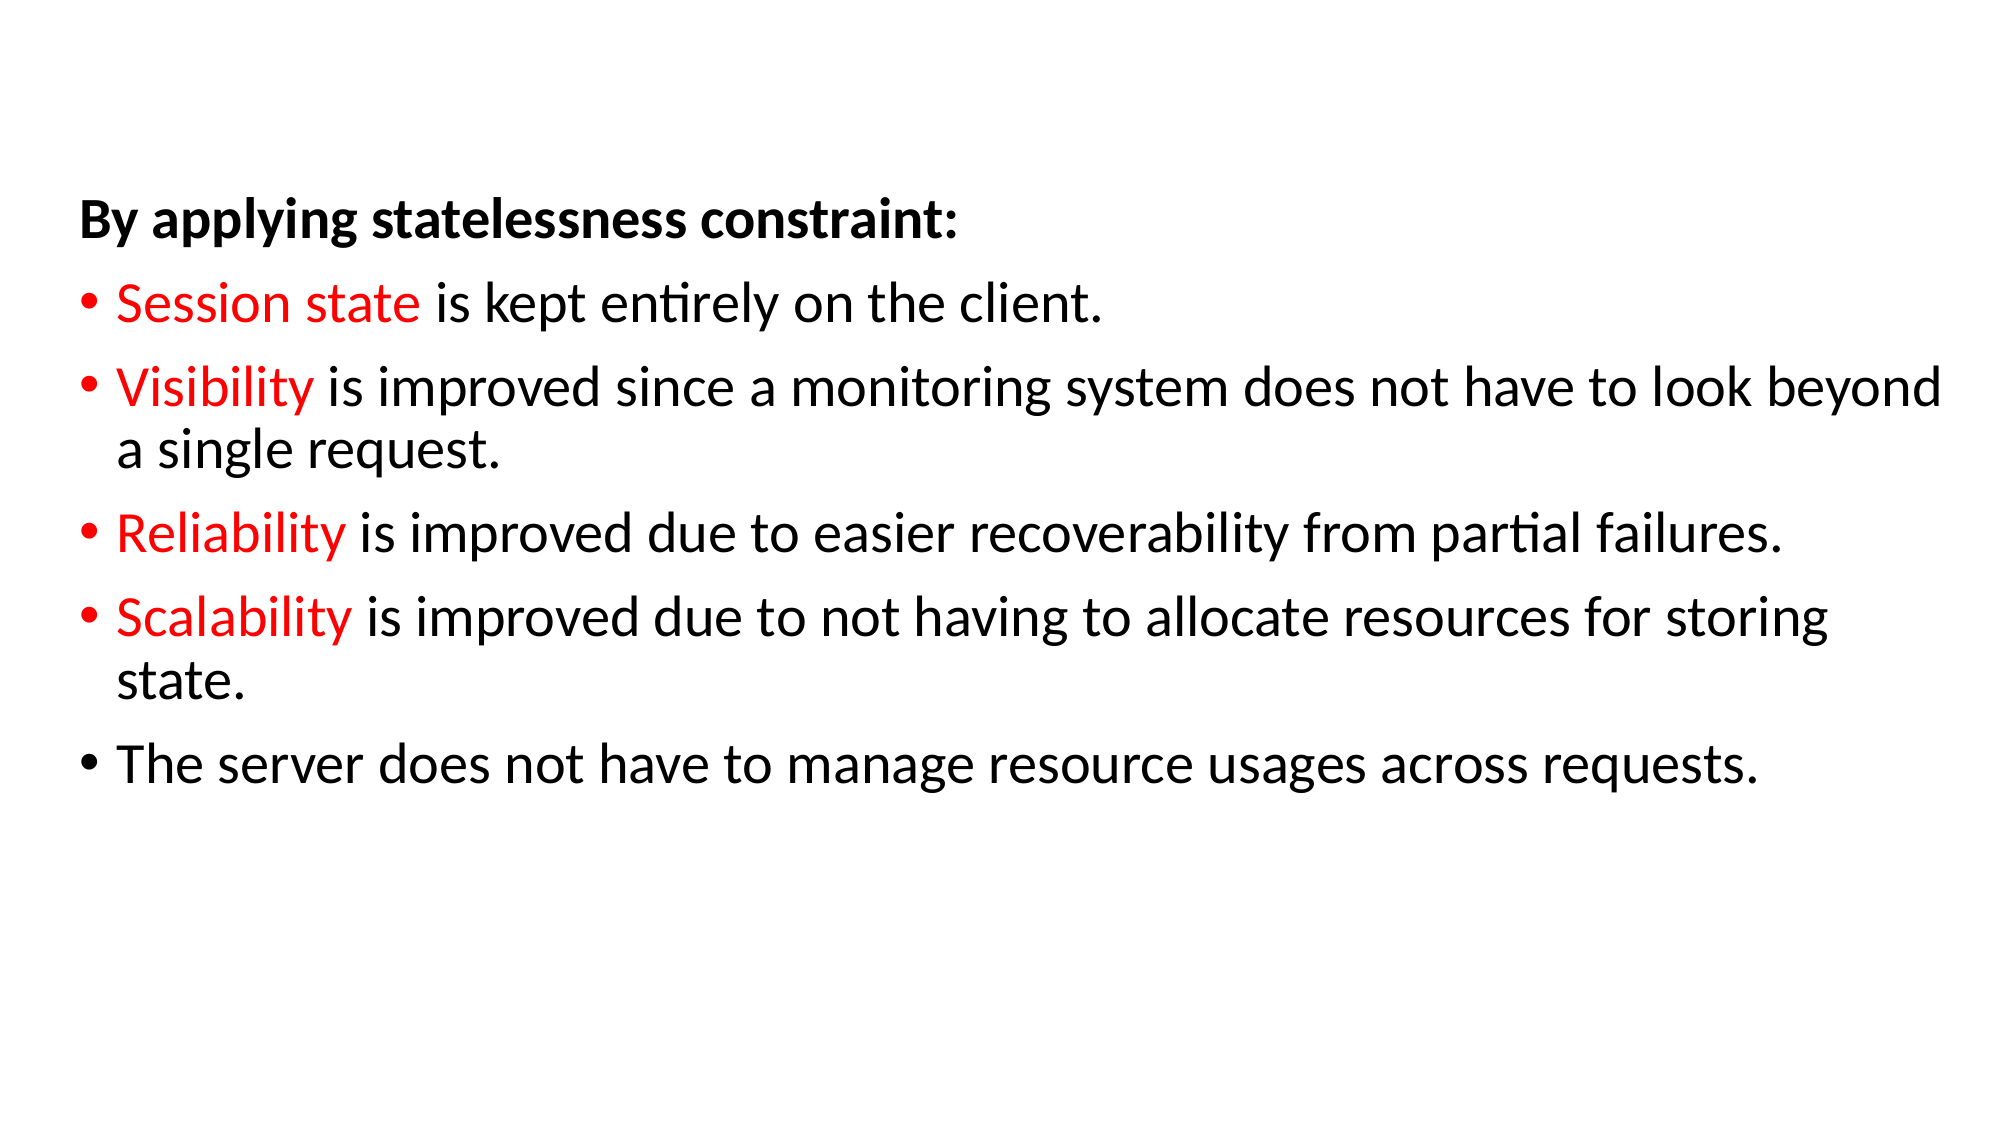

By applying statelessness constraint:
Session state is kept entirely on the client.
Visibility is improved since a monitoring system does not have to look beyond a single request.
Reliability is improved due to easier recoverability from partial failures.
Scalability is improved due to not having to allocate resources for storing state.
The server does not have to manage resource usages across requests.